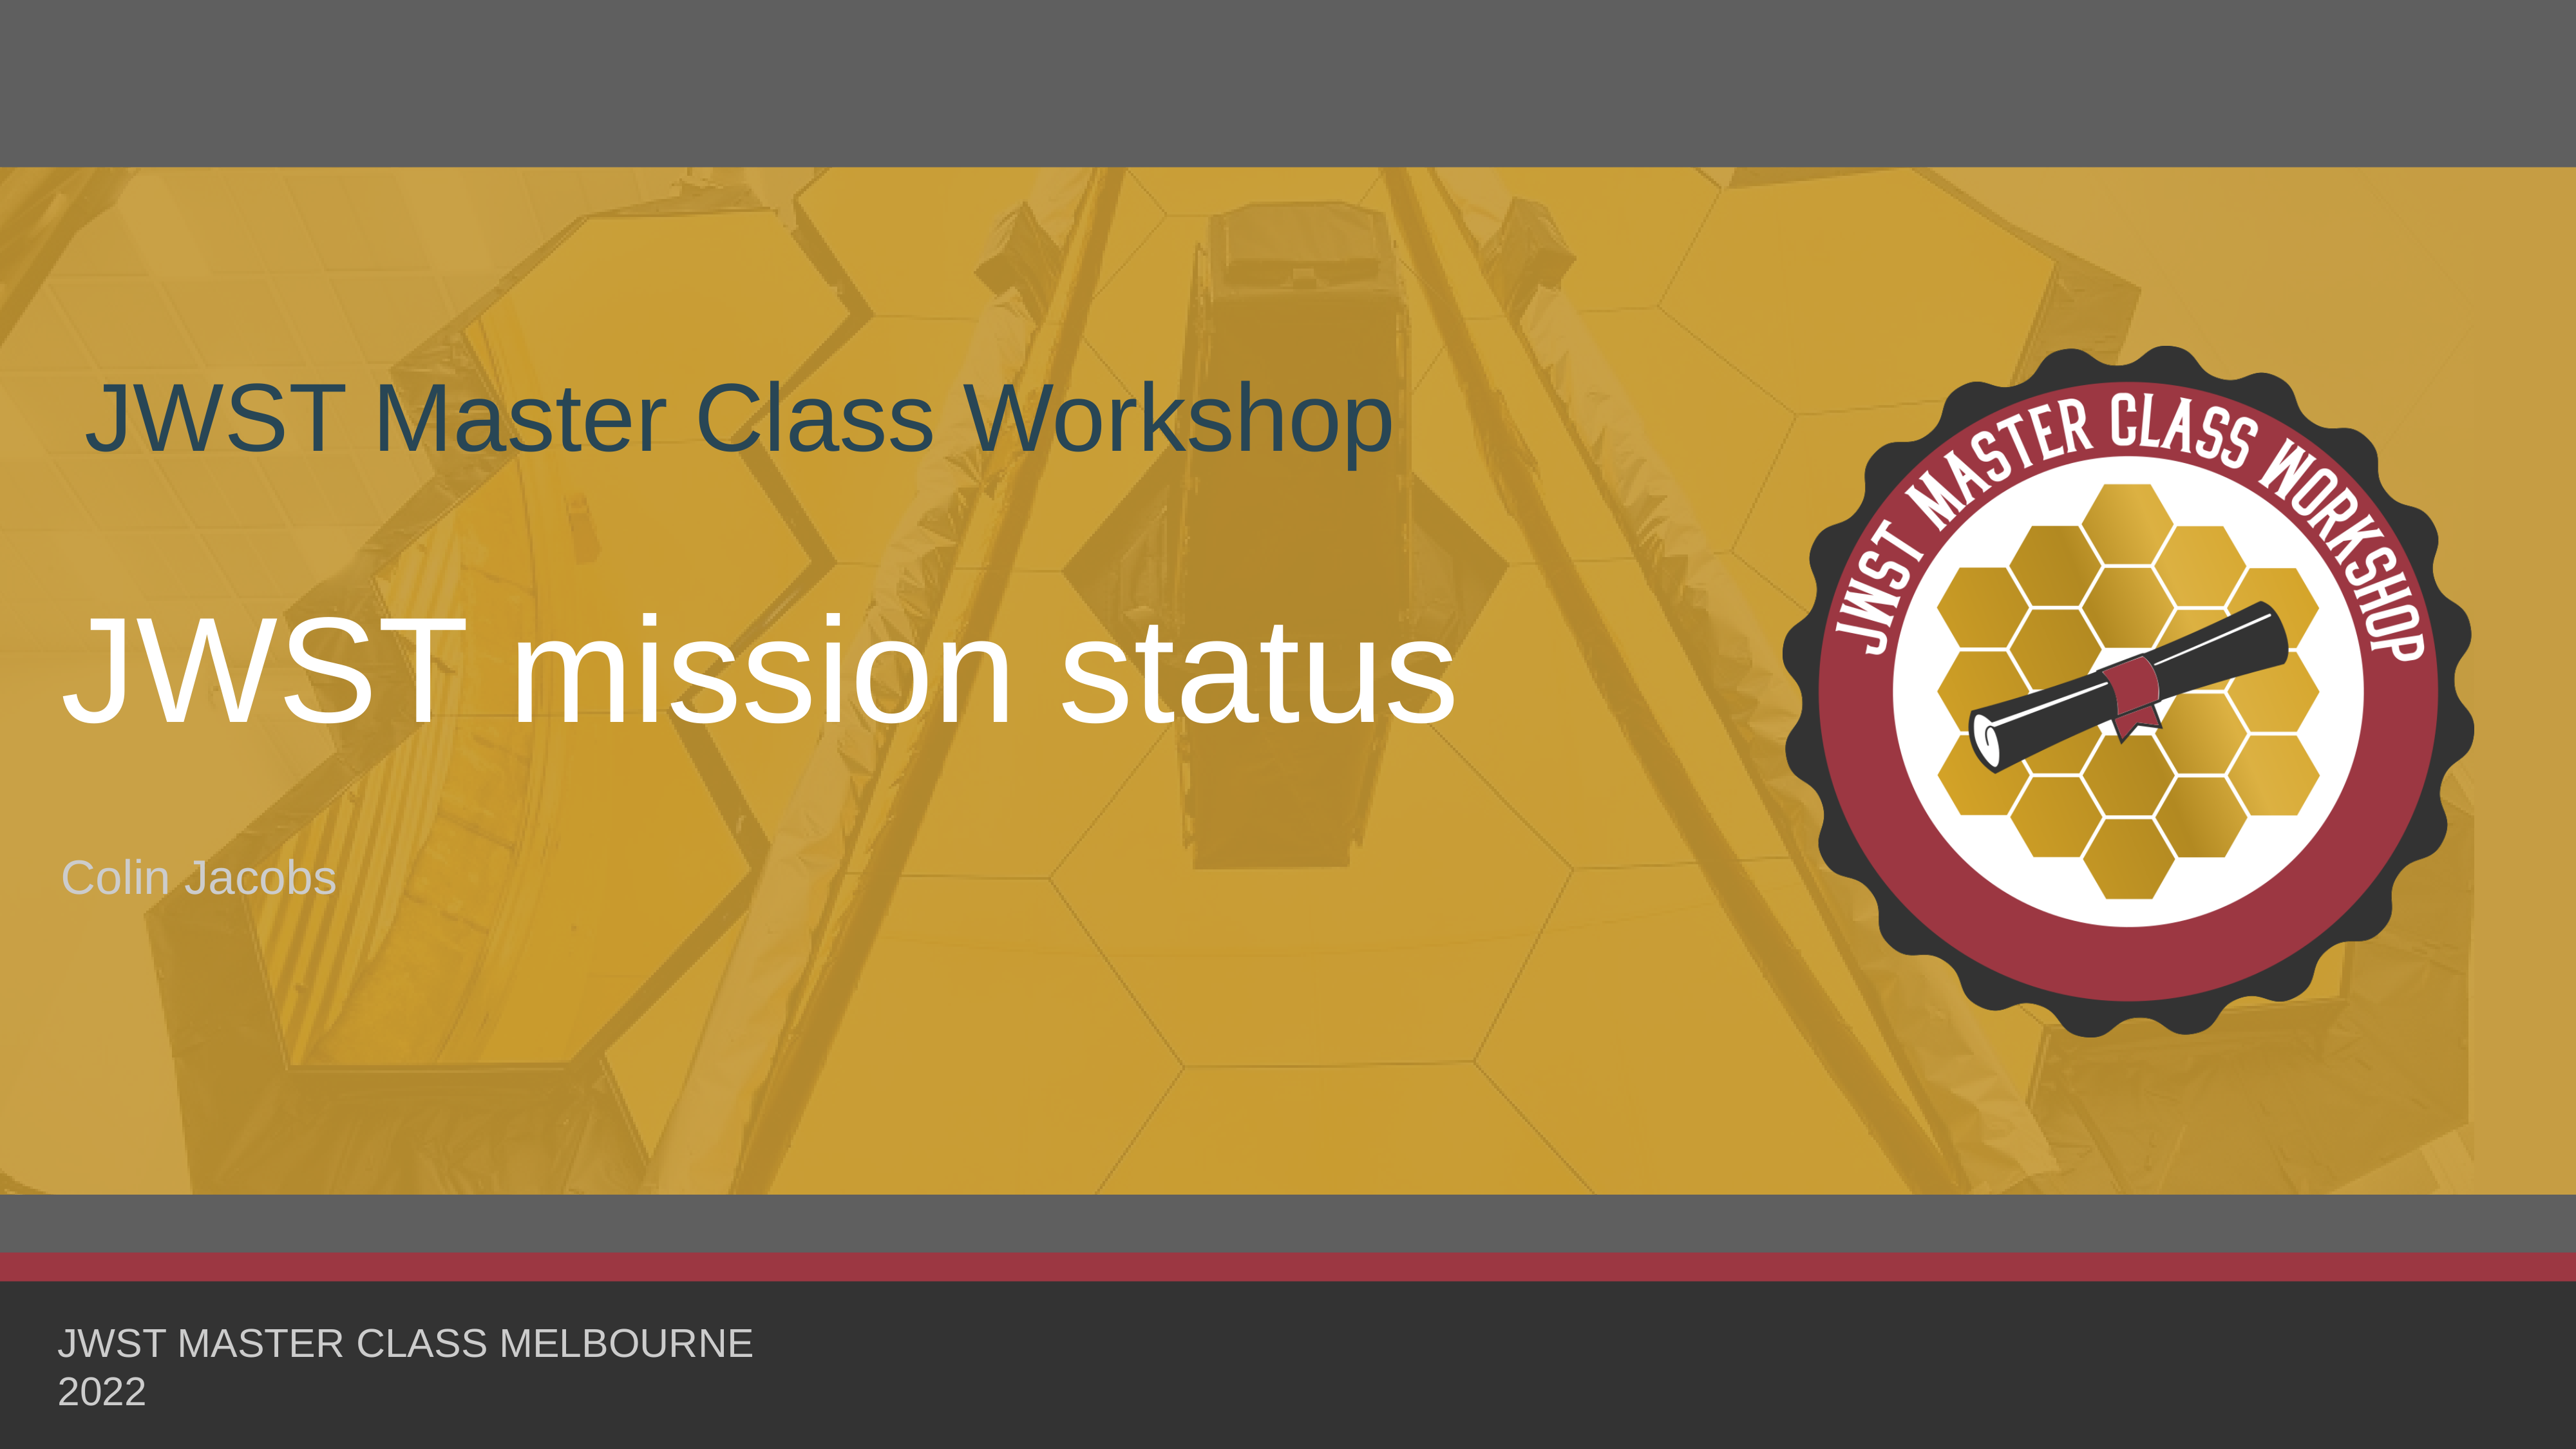

# JWST mission status
Colin Jacobs
JWST MASTER CLASS MELBOURNE 2022